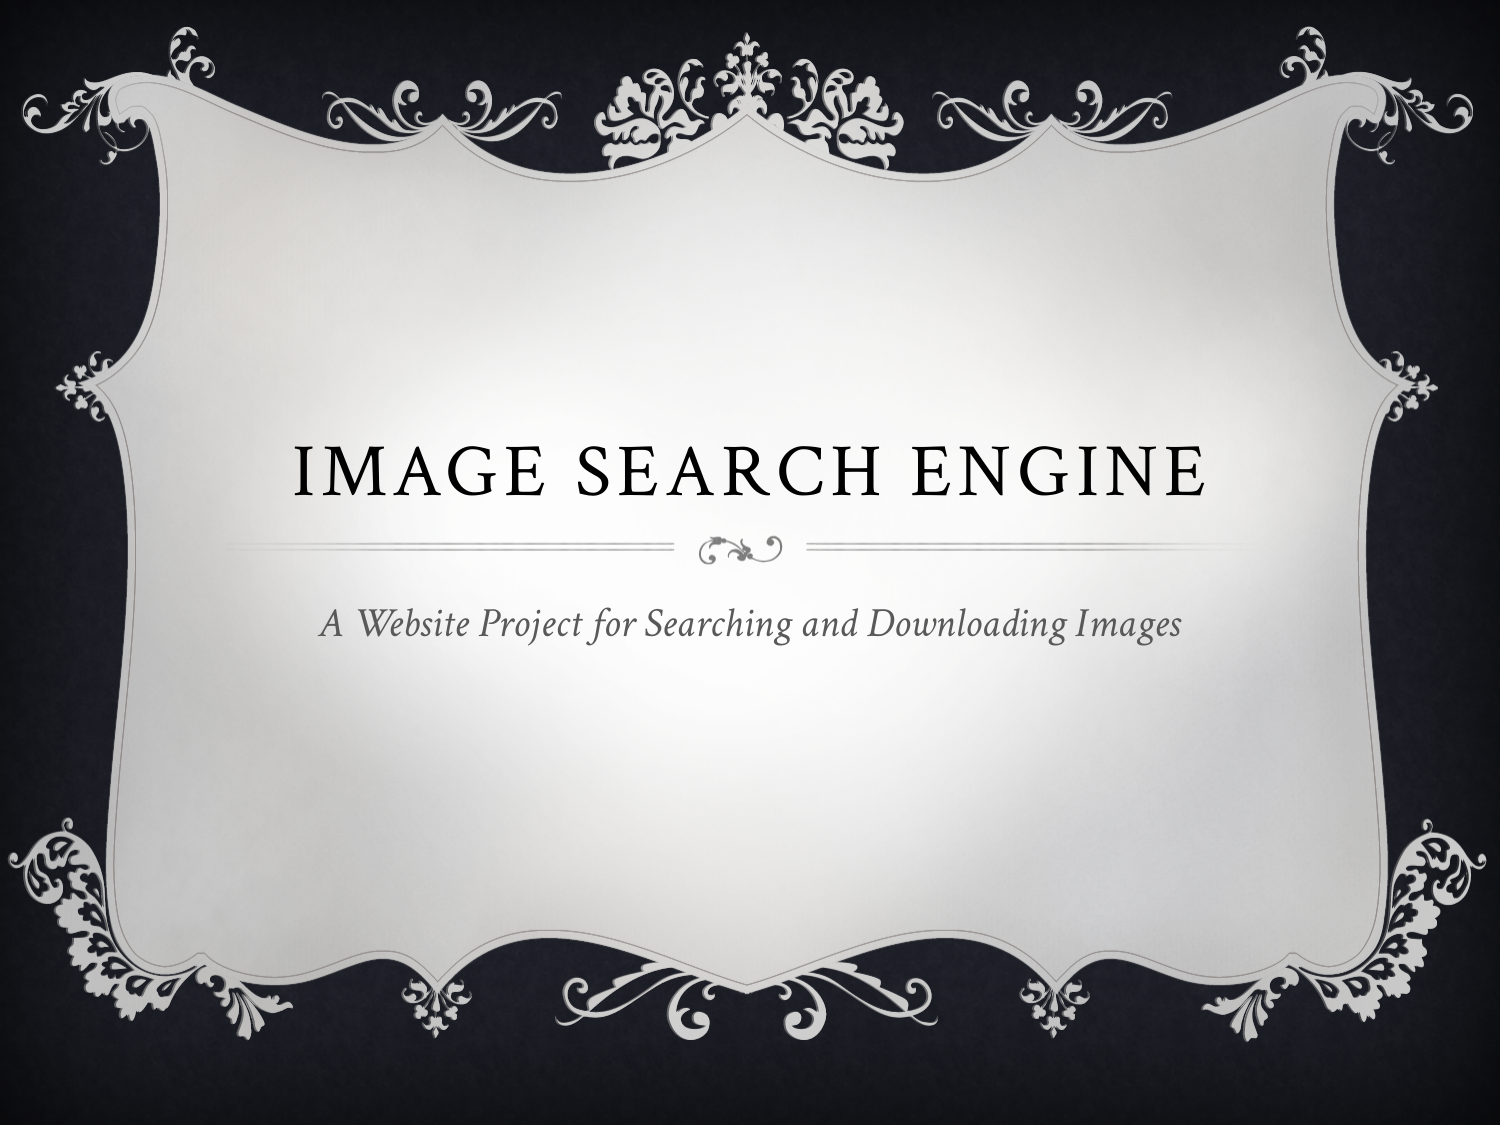

# Image Search Engine
A Website Project for Searching and Downloading Images